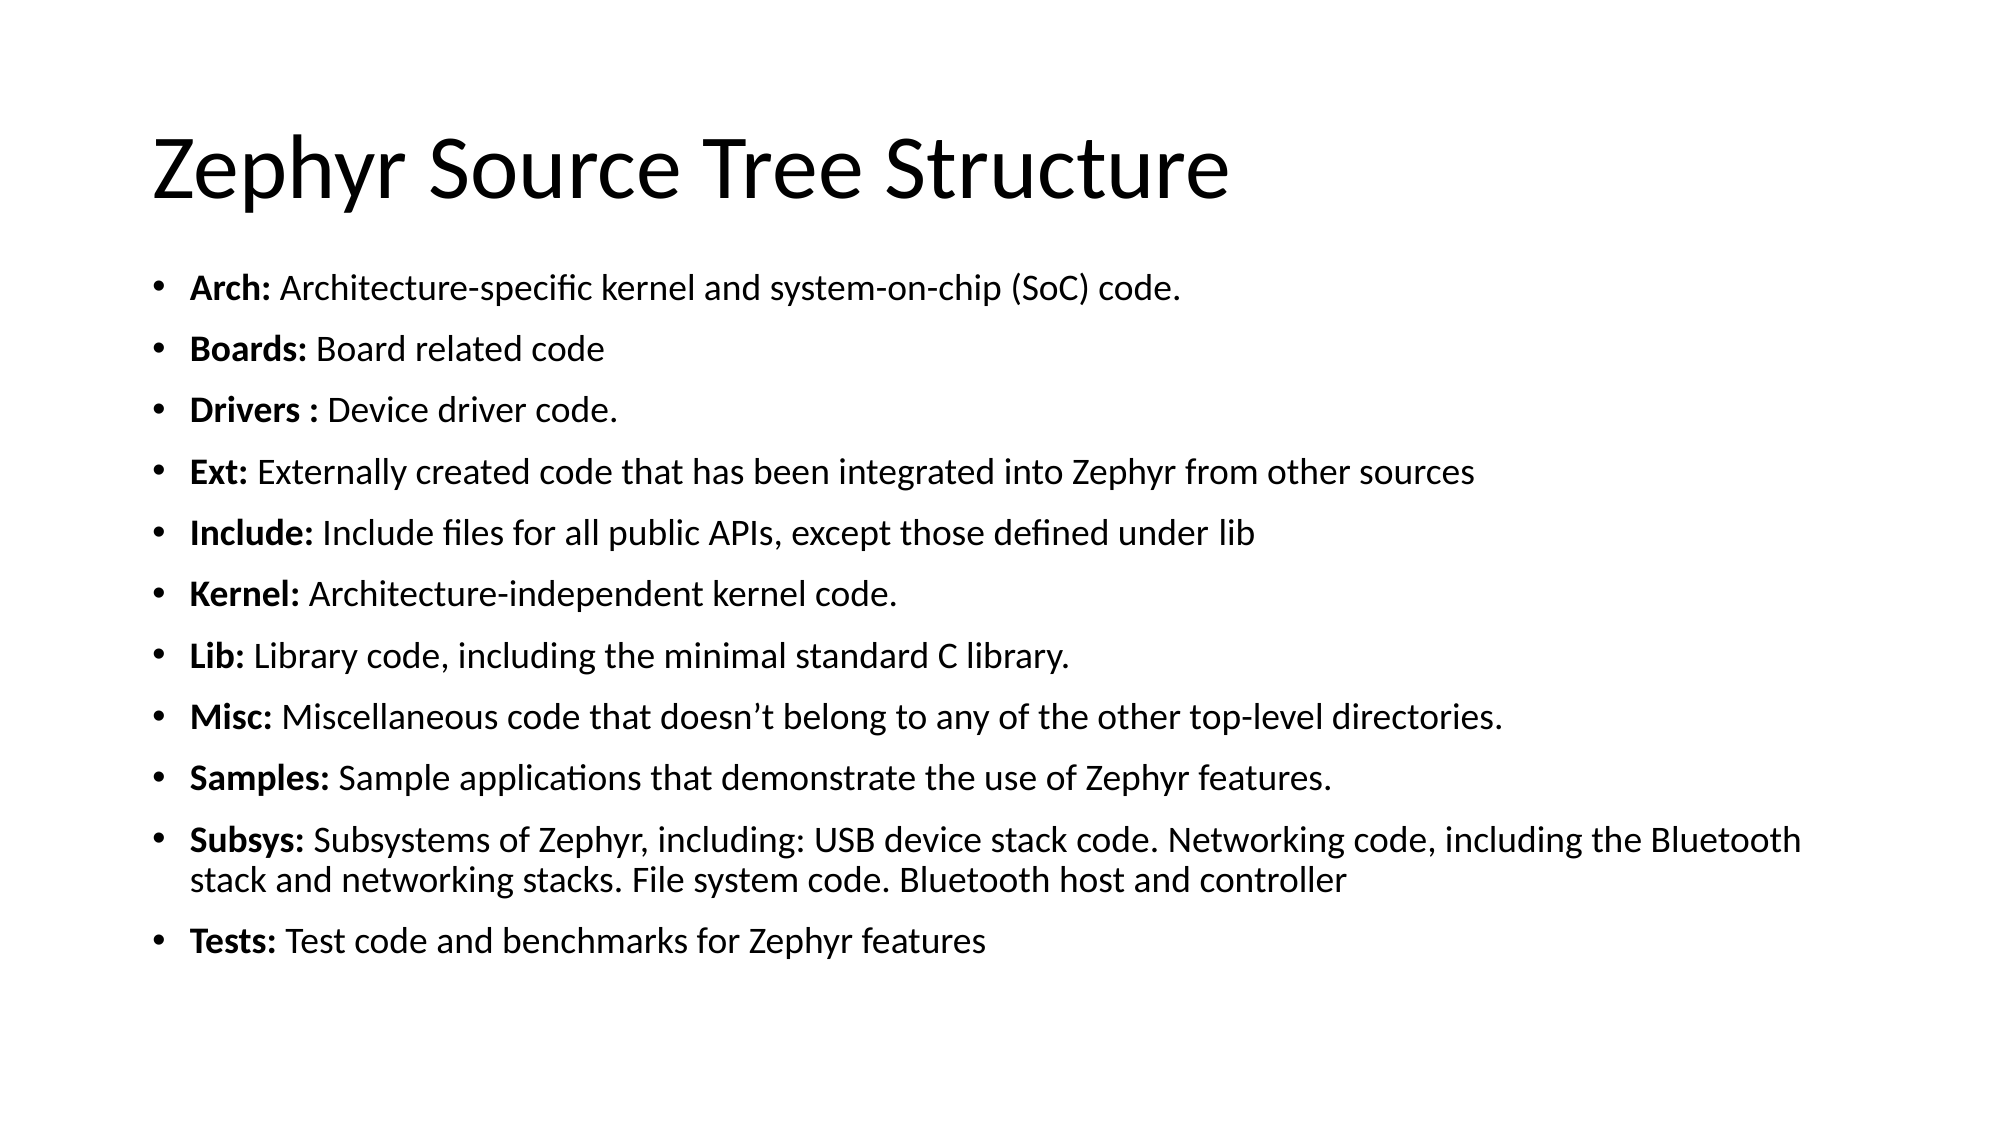

# Zephyr Source Tree Structure
Arch: Architecture-specific kernel and system-on-chip (SoC) code.
Boards: Board related code
Drivers : Device driver code.
Ext: Externally created code that has been integrated into Zephyr from other sources
Include: Include files for all public APIs, except those defined under lib
Kernel: Architecture-independent kernel code.
Lib: Library code, including the minimal standard C library.
Misc: Miscellaneous code that doesn’t belong to any of the other top-level directories.
Samples: Sample applications that demonstrate the use of Zephyr features.
Subsys: Subsystems of Zephyr, including: USB device stack code. Networking code, including the Bluetooth stack and networking stacks. File system code. Bluetooth host and controller
Tests: Test code and benchmarks for Zephyr features